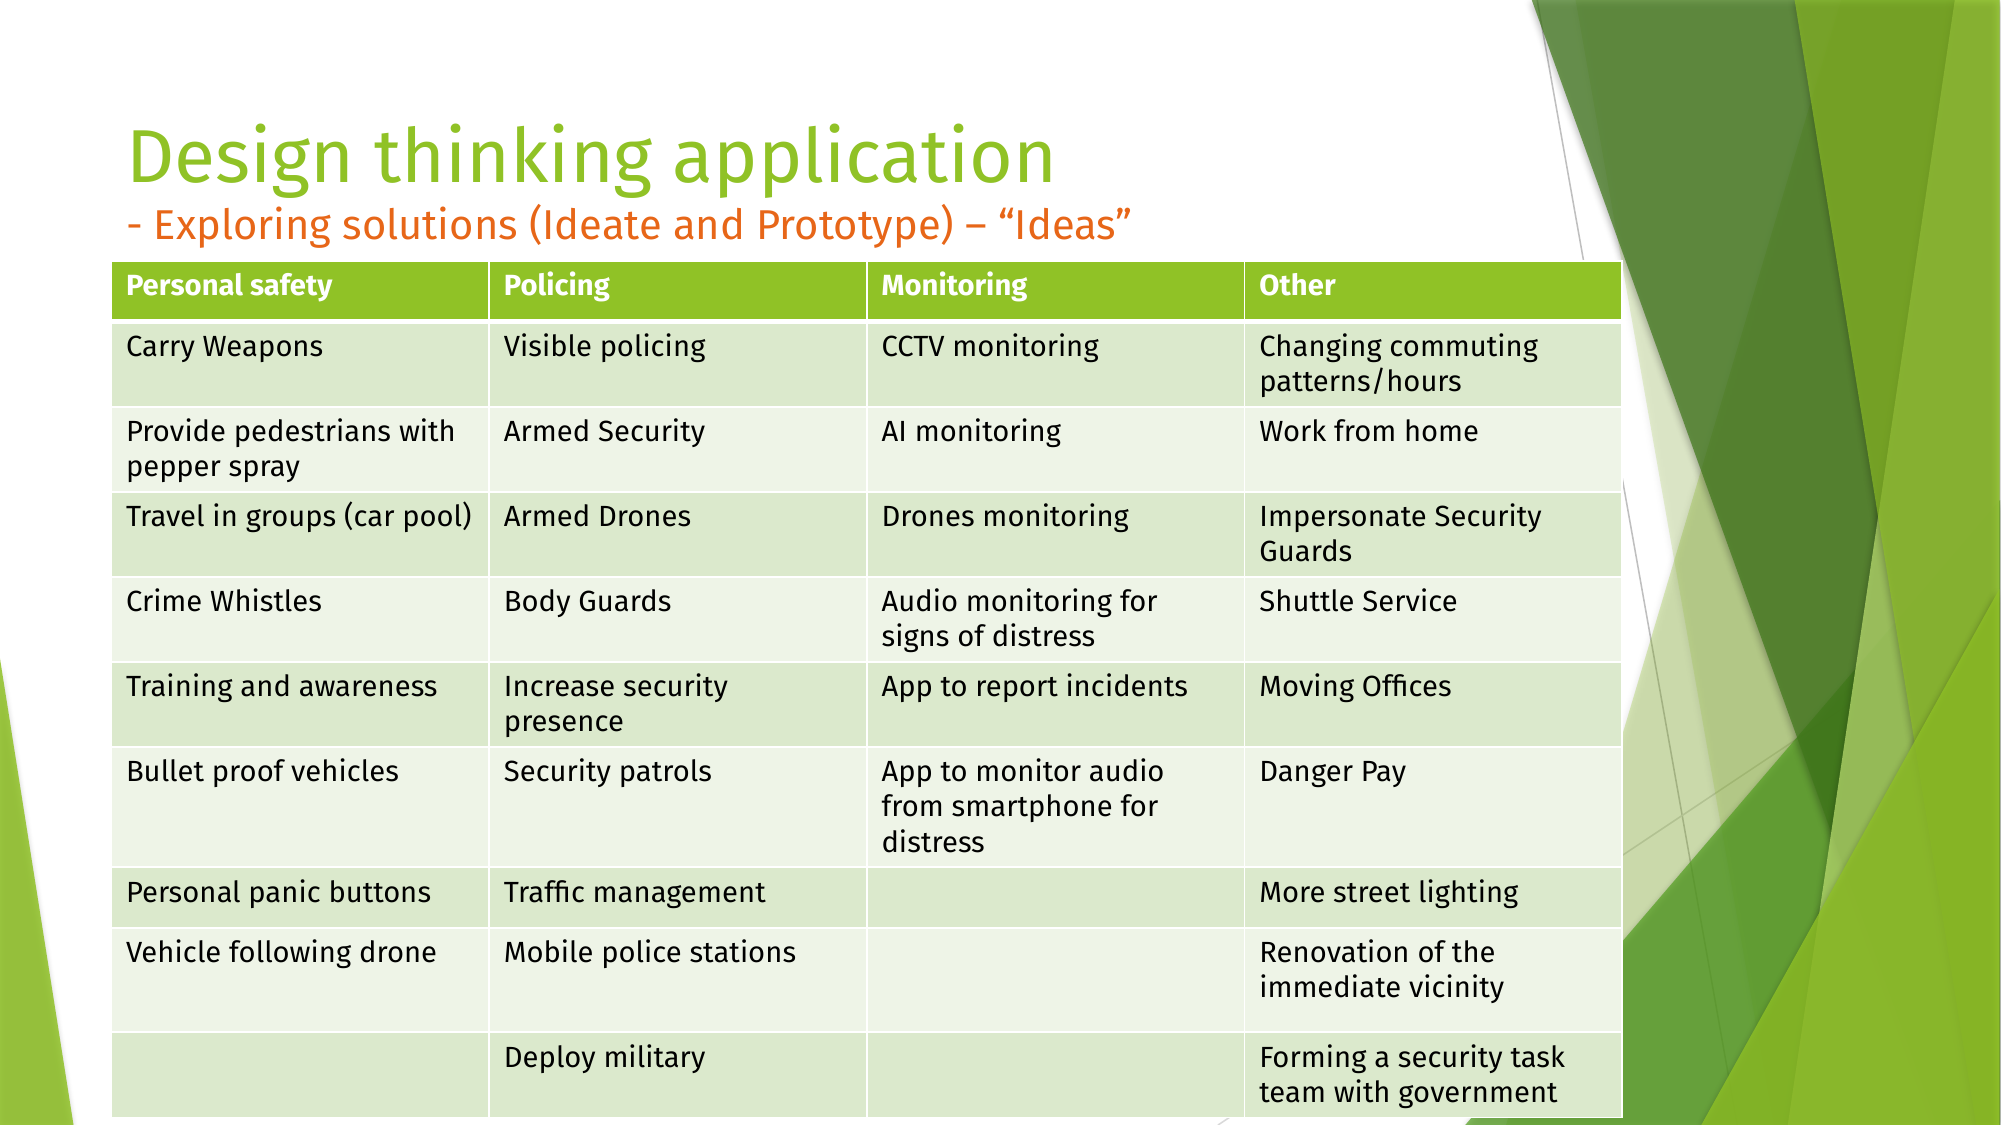

# Design thinking application - Exploring solutions (Ideate and Prototype) – “Ideas”
| Personal safety | Policing | Monitoring | Other |
| --- | --- | --- | --- |
| Carry Weapons | Visible policing | CCTV monitoring | Changing commuting patterns/hours |
| Provide pedestrians with pepper spray | Armed Security | AI monitoring | Work from home |
| Travel in groups (car pool) | Armed Drones | Drones monitoring | Impersonate Security Guards |
| Crime Whistles | Body Guards | Audio monitoring for signs of distress | Shuttle Service |
| Training and awareness | Increase security presence | App to report incidents | Moving Offices |
| Bullet proof vehicles | Security patrols | App to monitor audio from smartphone for distress | Danger Pay |
| Personal panic buttons | Traffic management |  | More street lighting |
| Vehicle following drone | Mobile police stations |  | Renovation of the immediate vicinity |
|  | Deploy military |  | Forming a security task team with government |